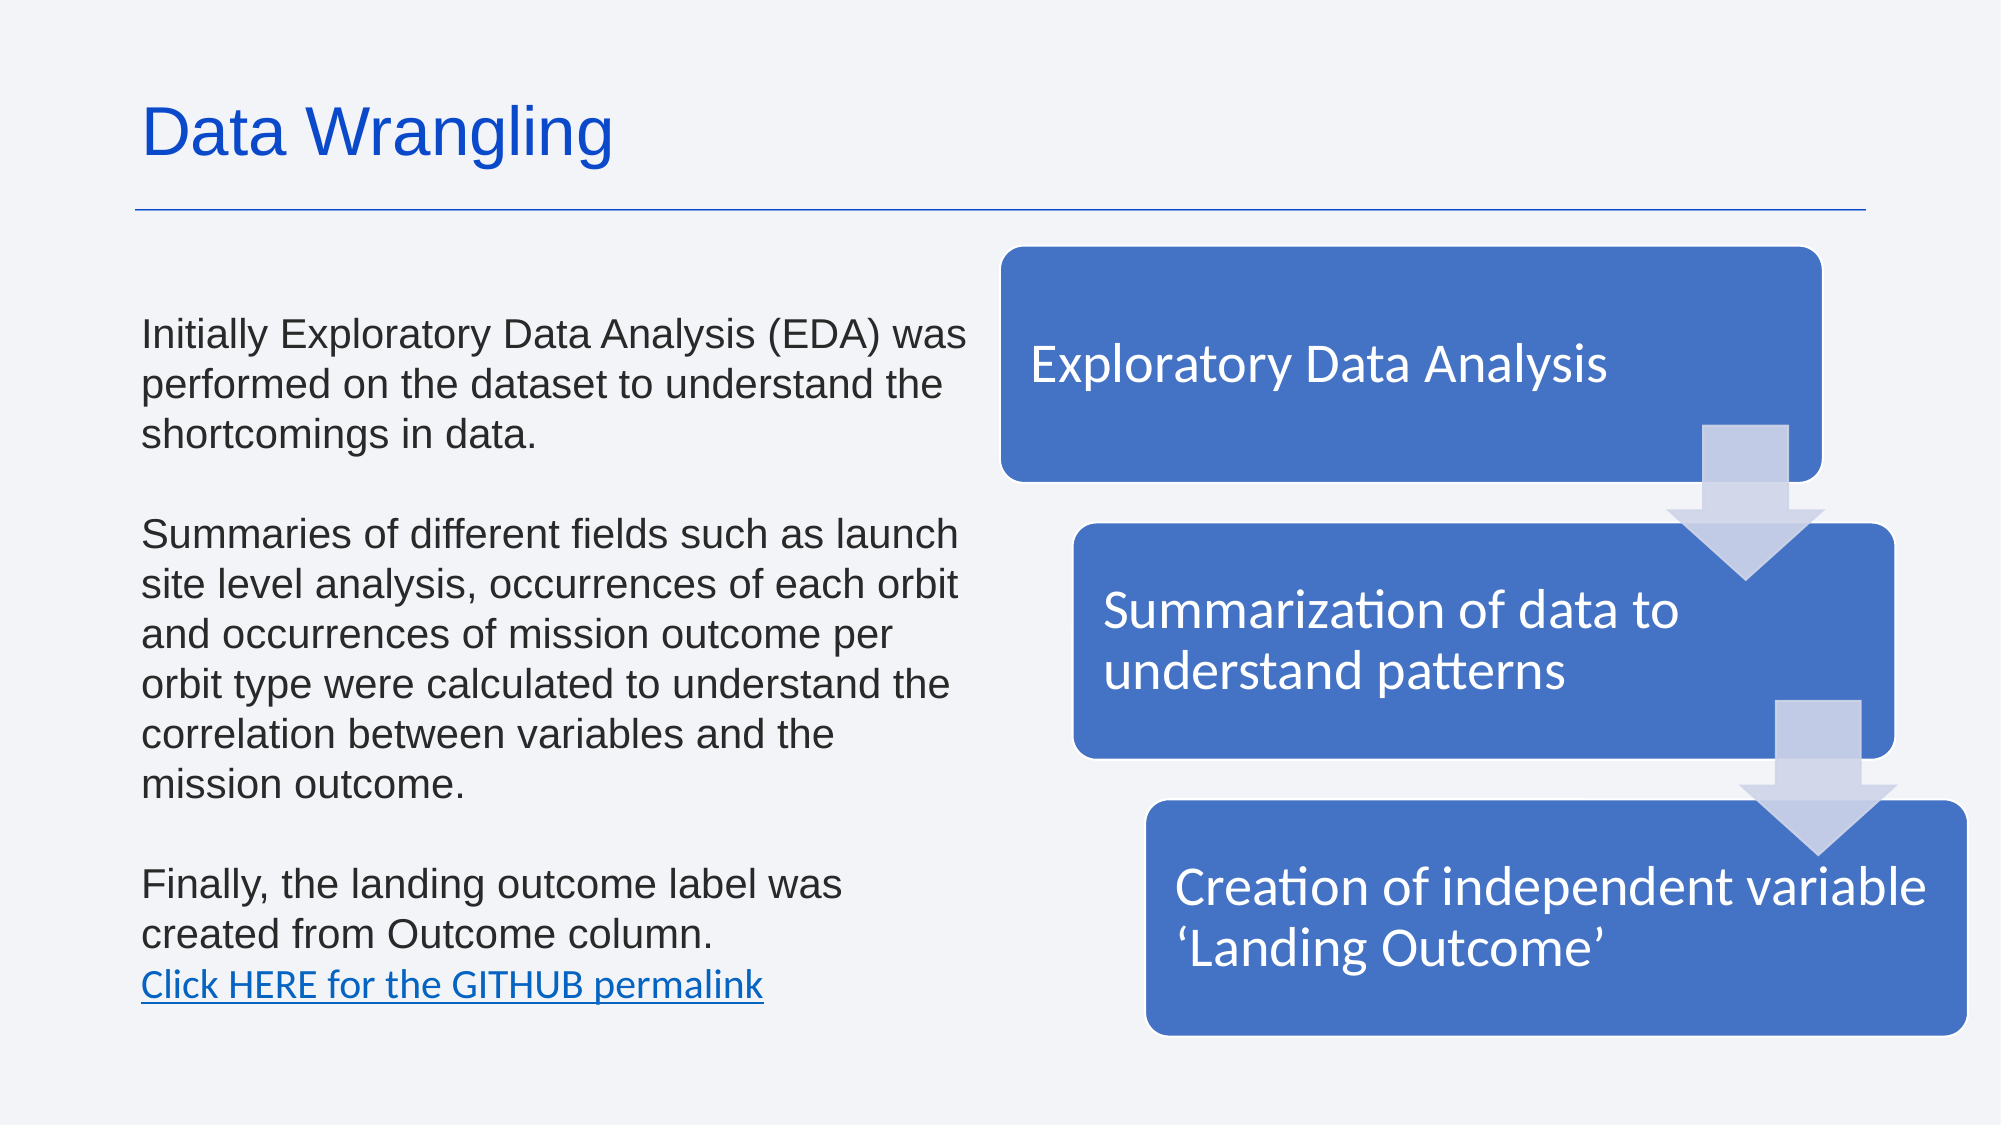

Data Wrangling
Exploratory Data Analysis
Summarization of data to understand patterns
Creation of independent variable ‘Landing Outcome’

Initially Exploratory Data Analysis (EDA) was performed on the dataset to understand the shortcomings in data.

Summaries of different fields such as launch site level analysis, occurrences of each orbit and occurrences of mission outcome per orbit type were calculated to understand the correlation between variables and the mission outcome.

Finally, the landing outcome label was created from Outcome column.
Click HERE for the GITHUB permalink

11